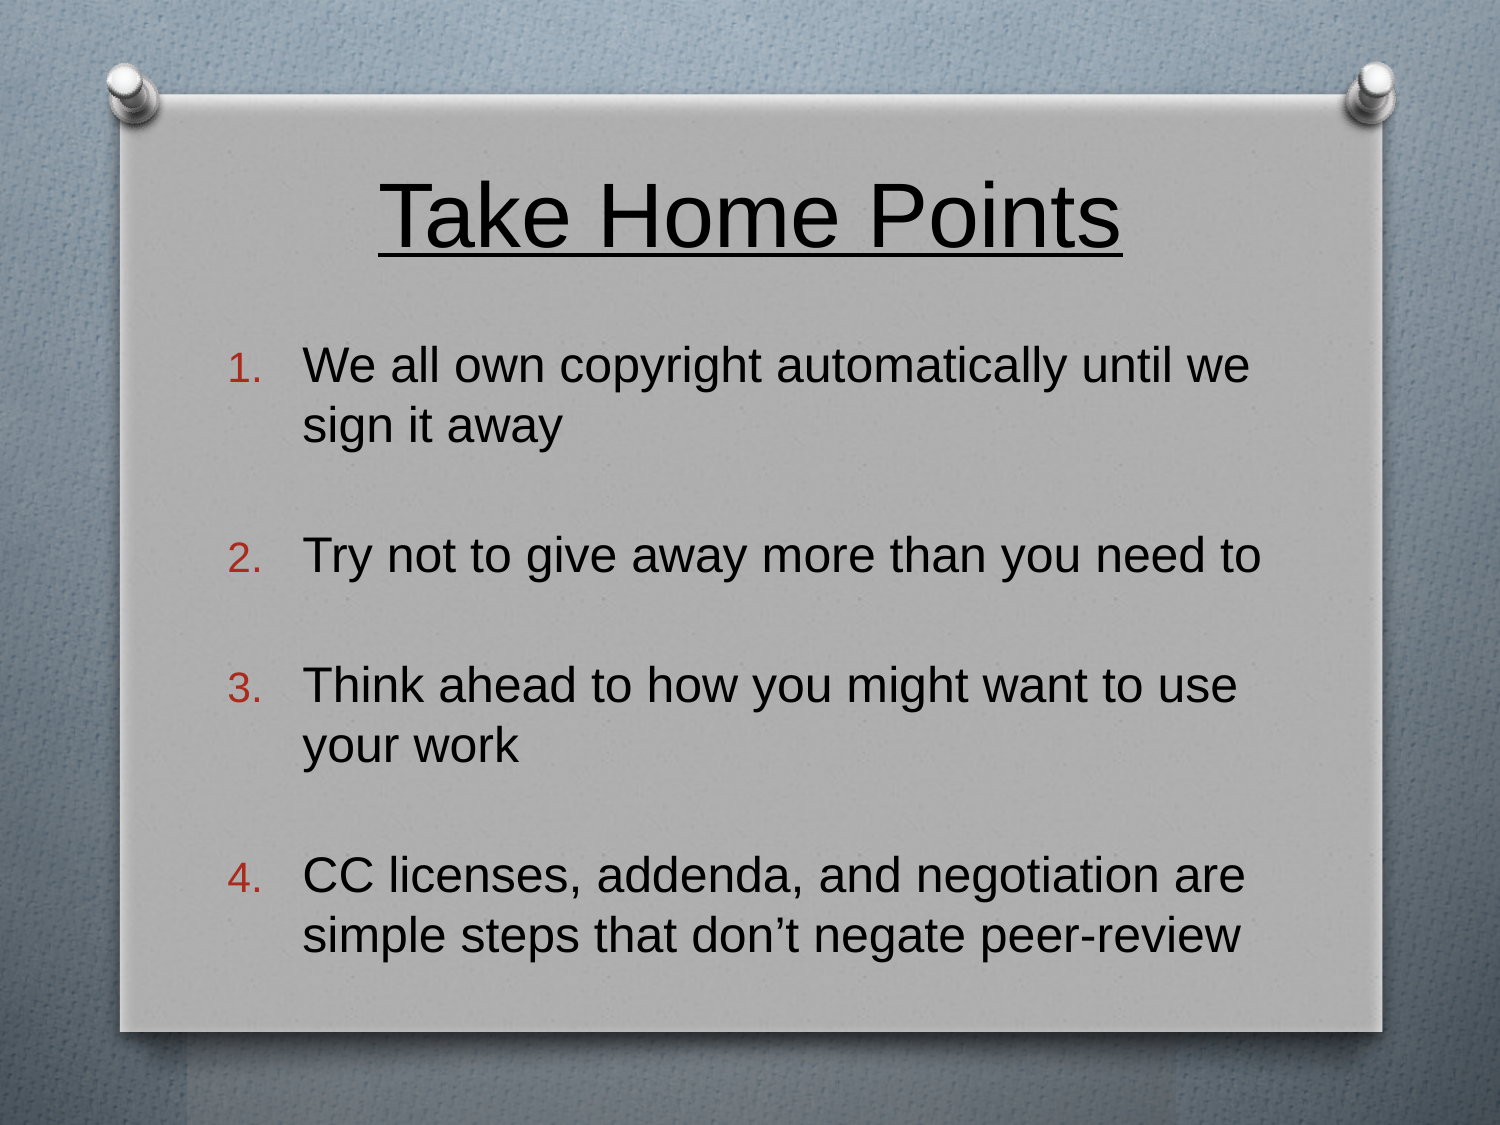

# Take Home Points
We all own copyright automatically until we sign it away
Try not to give away more than you need to
Think ahead to how you might want to use your work
CC licenses, addenda, and negotiation are simple steps that don’t negate peer-review